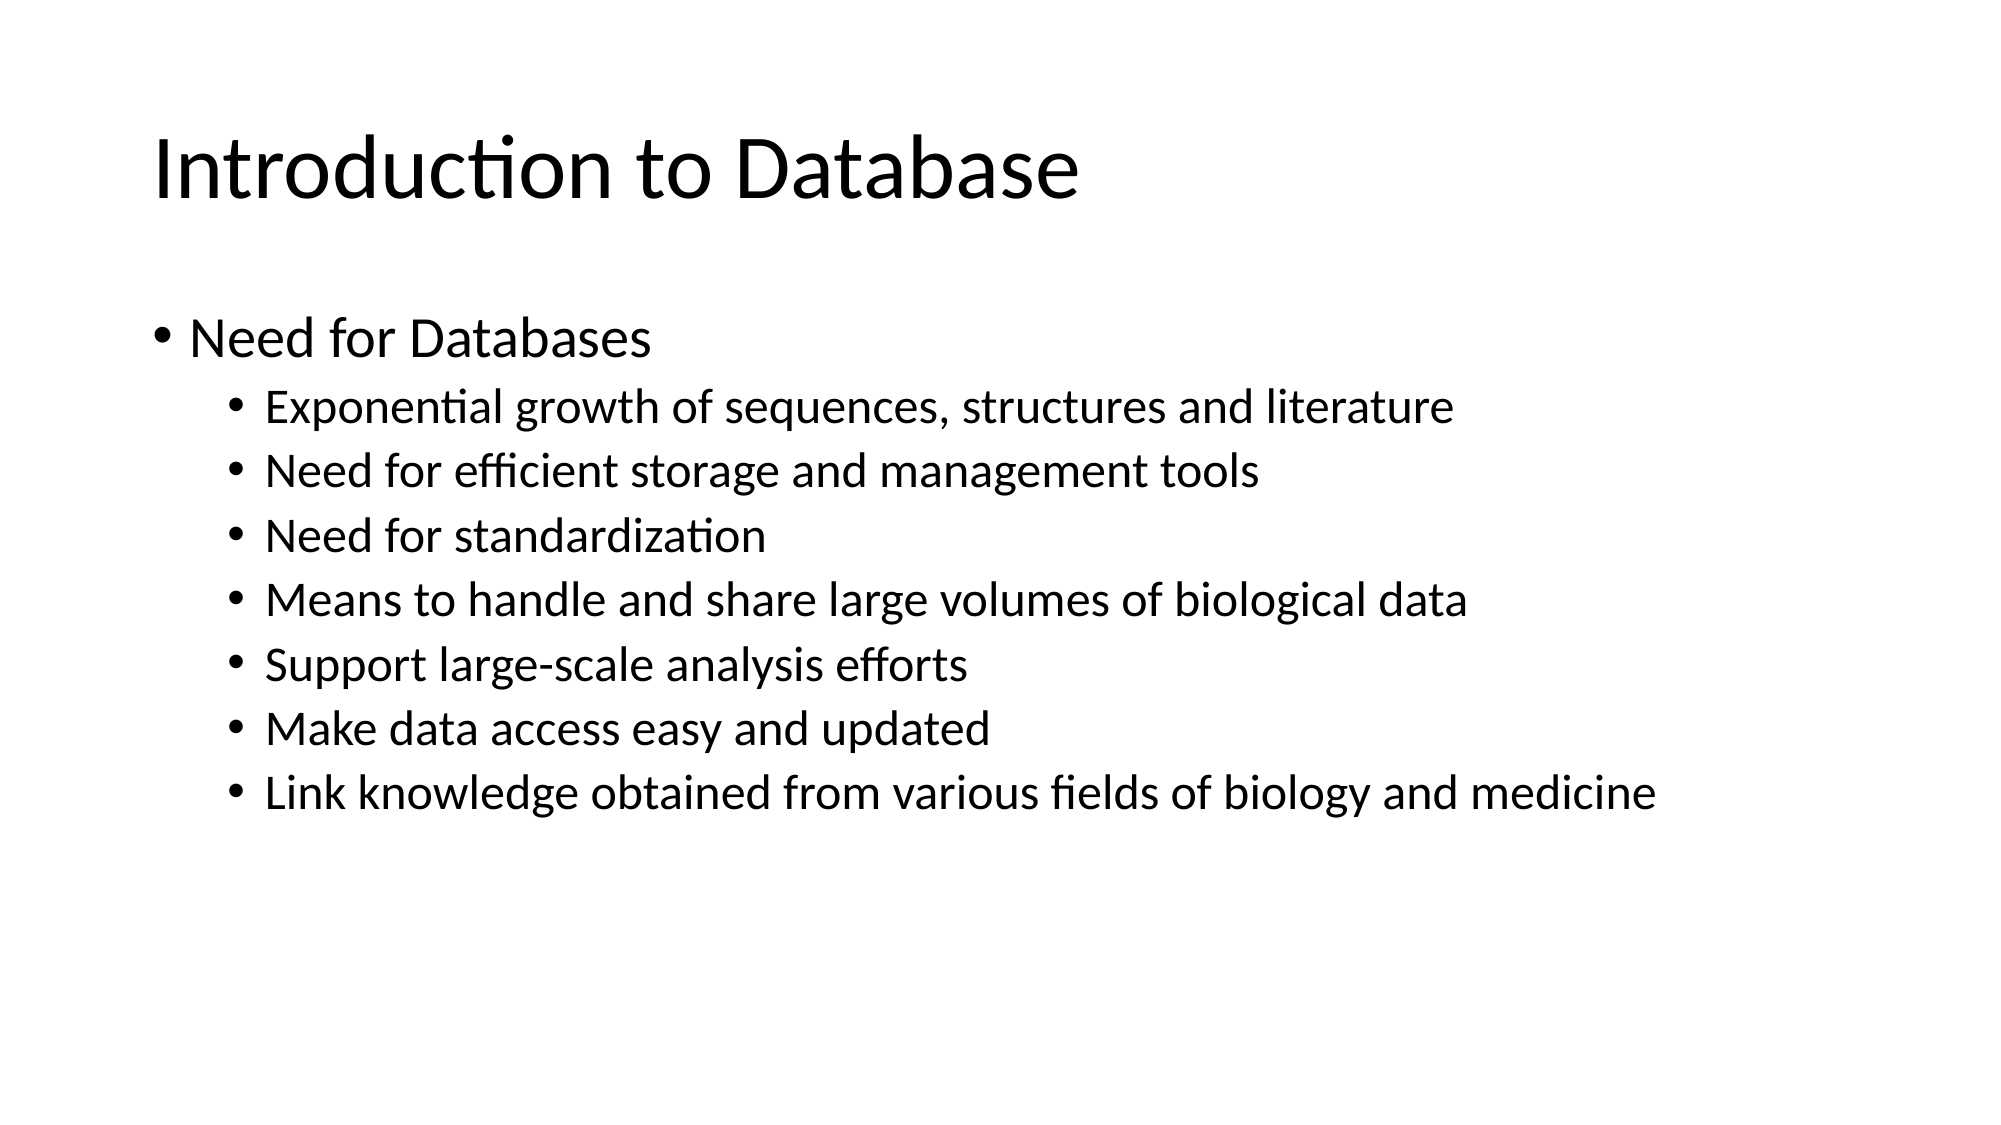

# Introduction to Database
Need for Databases
Exponential growth of sequences, structures and literature
Need for efficient storage and management tools
Need for standardization
Means to handle and share large volumes of biological data
Support large-scale analysis efforts
Make data access easy and updated
Link knowledge obtained from various fields of biology and medicine